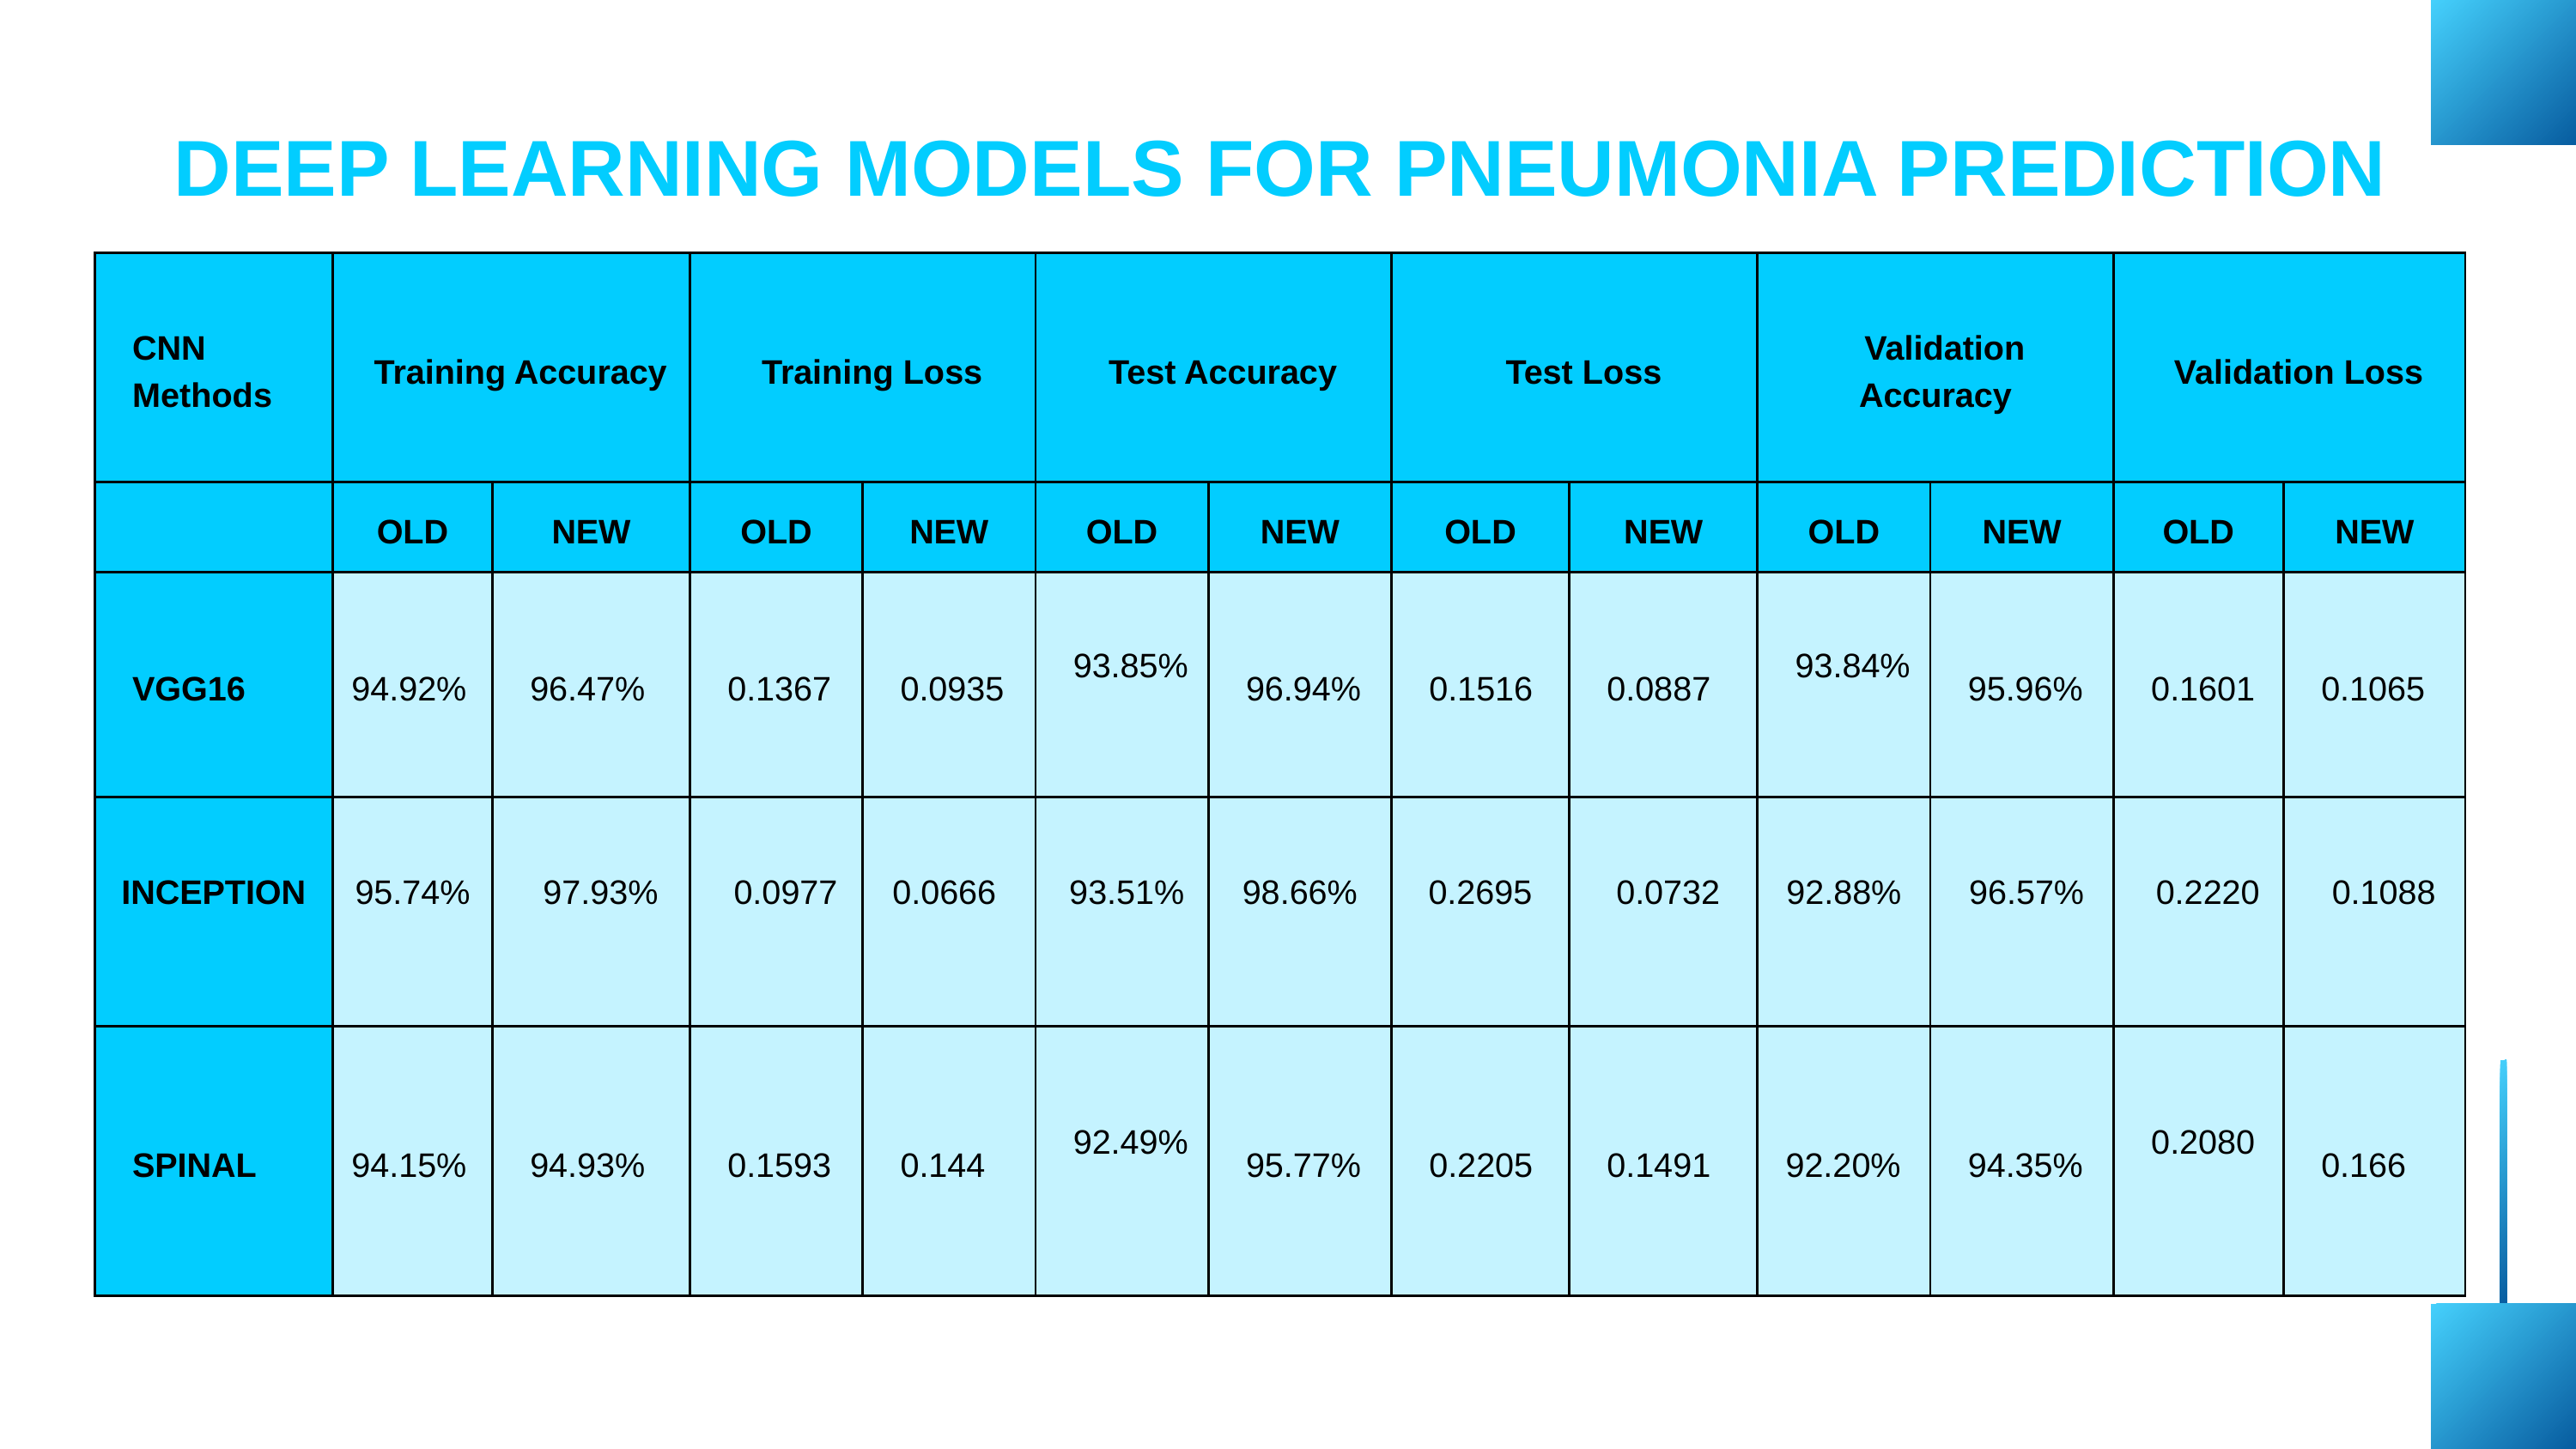

DEEP LEARNING MODELS FOR PNEUMONIA PREDICTION
| CNN Methods | Training Accuracy | Training Accuracy | Training Loss | Training Loss | Test Accuracy | Test Accuracy | Test Loss | Test Loss | Validation Accuracy | Validation Accuracy | Validation Loss | Validation Loss |
| --- | --- | --- | --- | --- | --- | --- | --- | --- | --- | --- | --- | --- |
|  | OLD | NEW | OLD | NEW | OLD | NEW | OLD | NEW | OLD | NEW | OLD | NEW |
| VGG16 | 94.92% | 96.47% | 0.1367 | 0.0935 | 93.85% | 96.94% | 0.1516 | 0.0887 | 93.84% | 95.96% | 0.1601 | 0.1065 |
| INCEPTION | 95.74% | 97.93% | 0.0977 | 0.0666 | 93.51% | 98.66% | 0.2695 | 0.0732 | 92.88% | 96.57% | 0.2220 | 0.1088 |
| SPINAL | 94.15% | 94.93% | 0.1593 | 0.144 | 92.49% | 95.77% | 0.2205 | 0.1491 | 92.20% | 94.35% | 0.2080 | 0.166 |